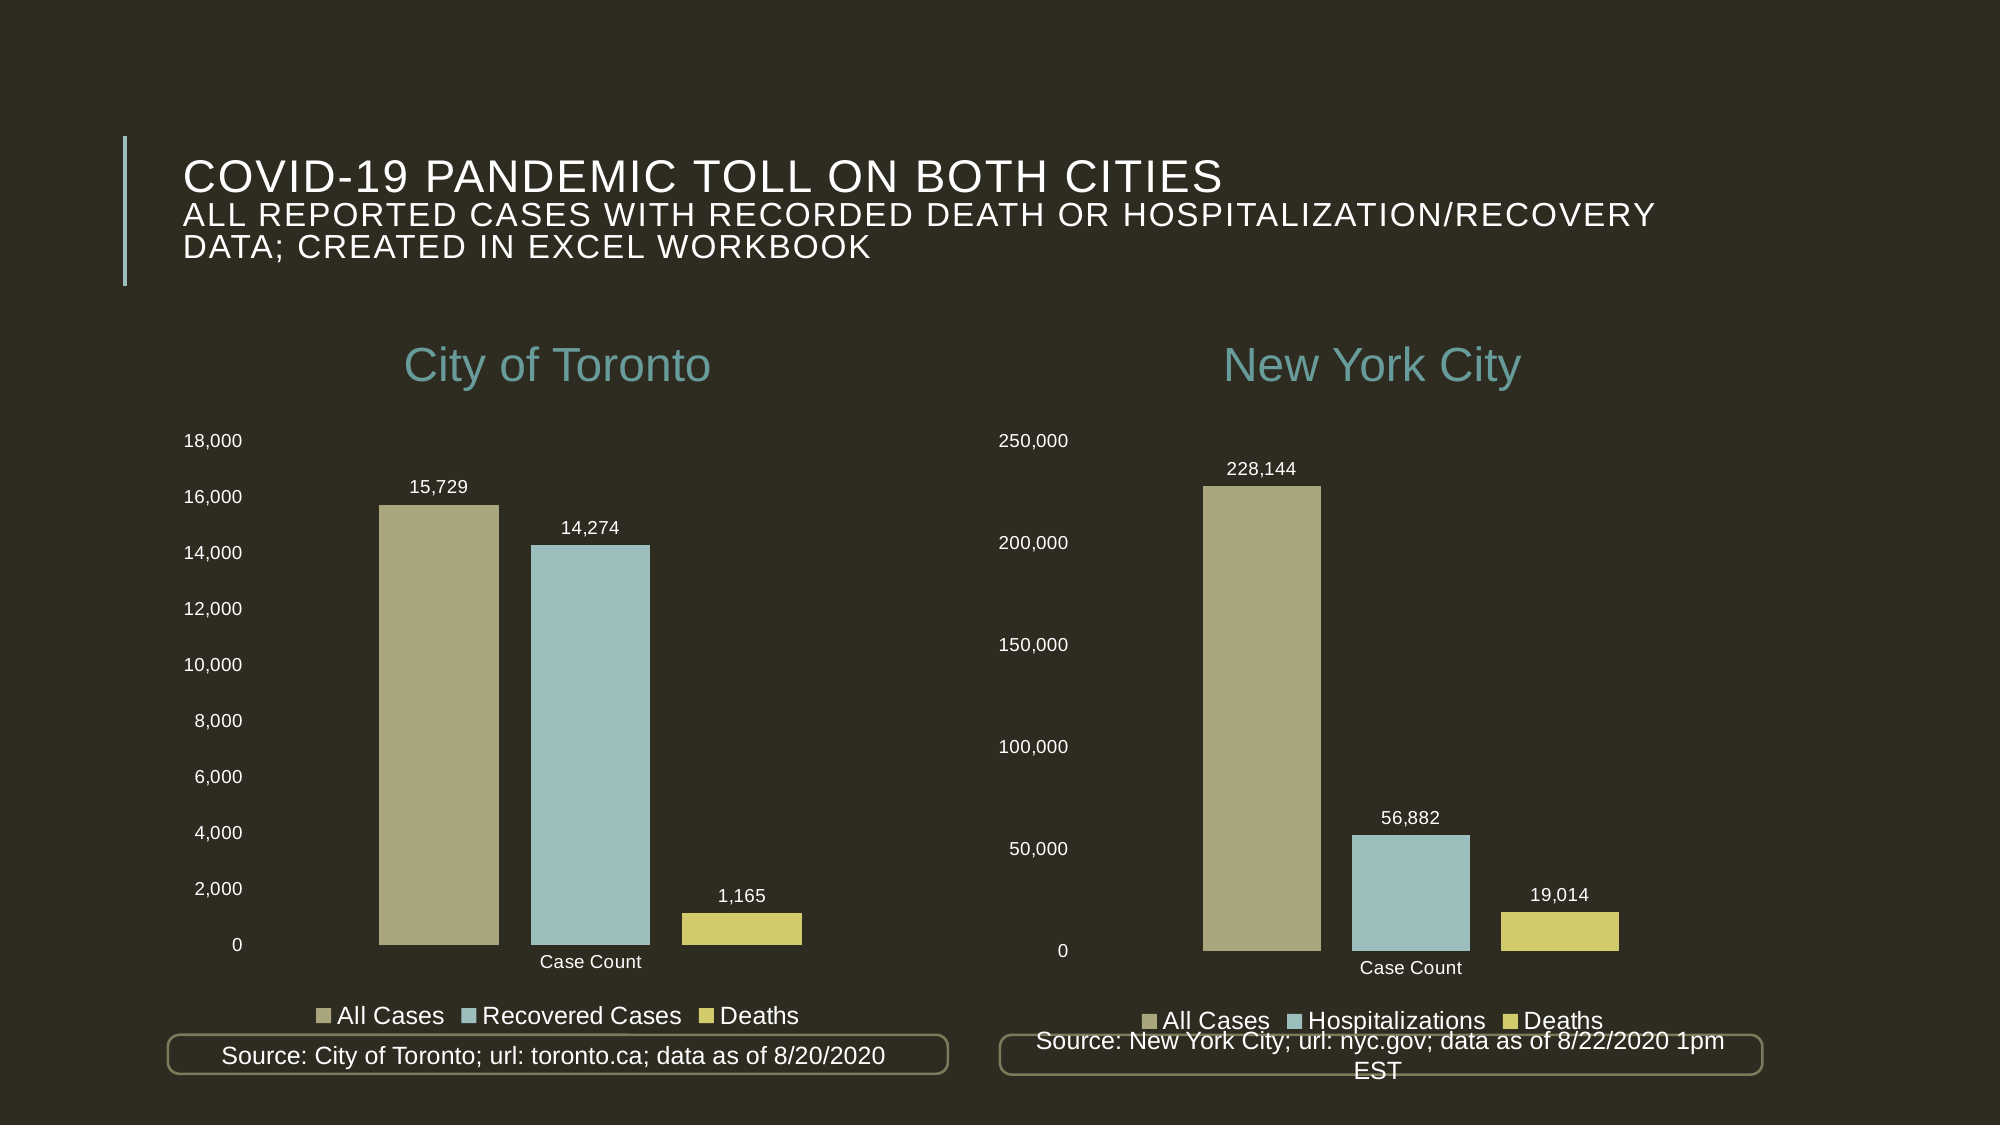

# COVID-19 pandemic toll on both cities all reported cases with recorded death or Hospitalization/recovery data; created in excel workbook
City of Toronto
New York City

### Chart

| Category | All Cases | Recovered Cases | Deaths |
|---|---|---|---|
| Case Count | 15729.0 | 14274.0 | 1165.0 |

### Chart

| Category | All Cases | Hospitalizations | Deaths |
|---|---|---|---|
| Case Count | 228144.0 | 56882.0 | 19014.0 |
Source: City of Toronto; url: toronto.ca; data as of 8/20/2020
Source: New York City; url: nyc.gov; data as of 8/22/2020 1pm EST